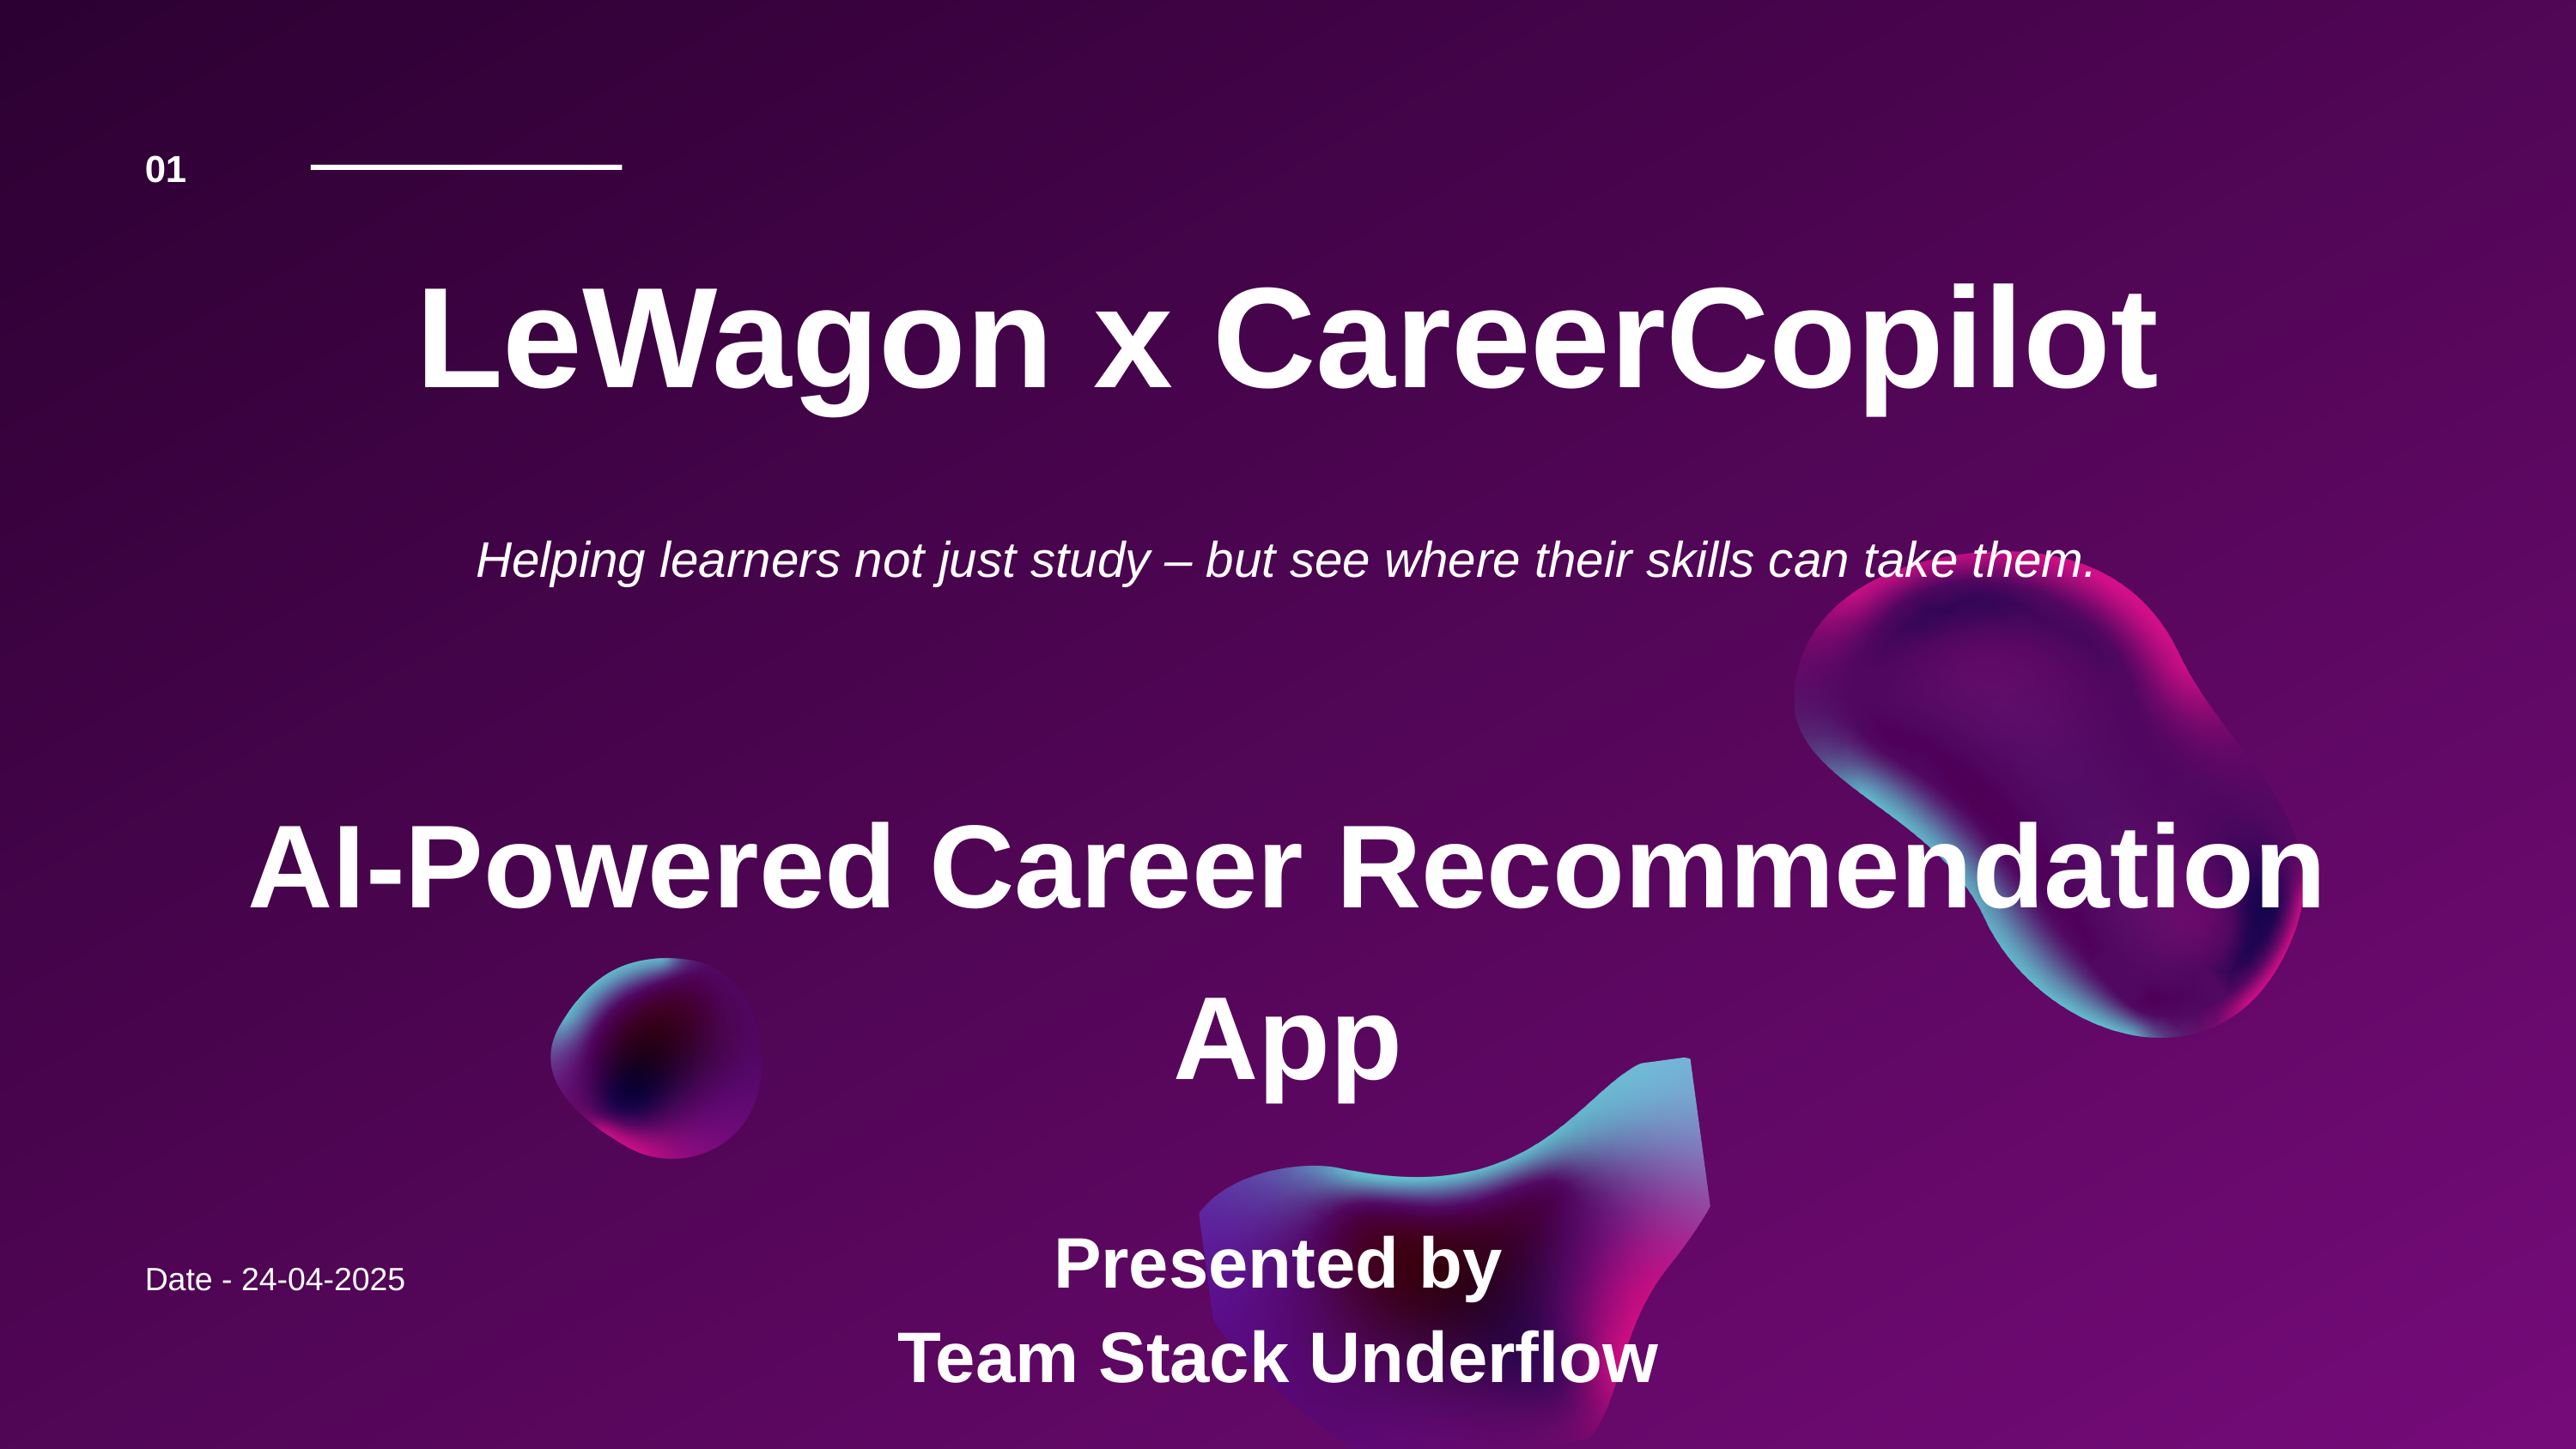

01

LeWagon x CareerCopilot
Helping learners not just study – but see where their skills can take them.

AI-Powered Career Recommendation App

Date - 24-04-2025
Presented by

Team Stack Underflow